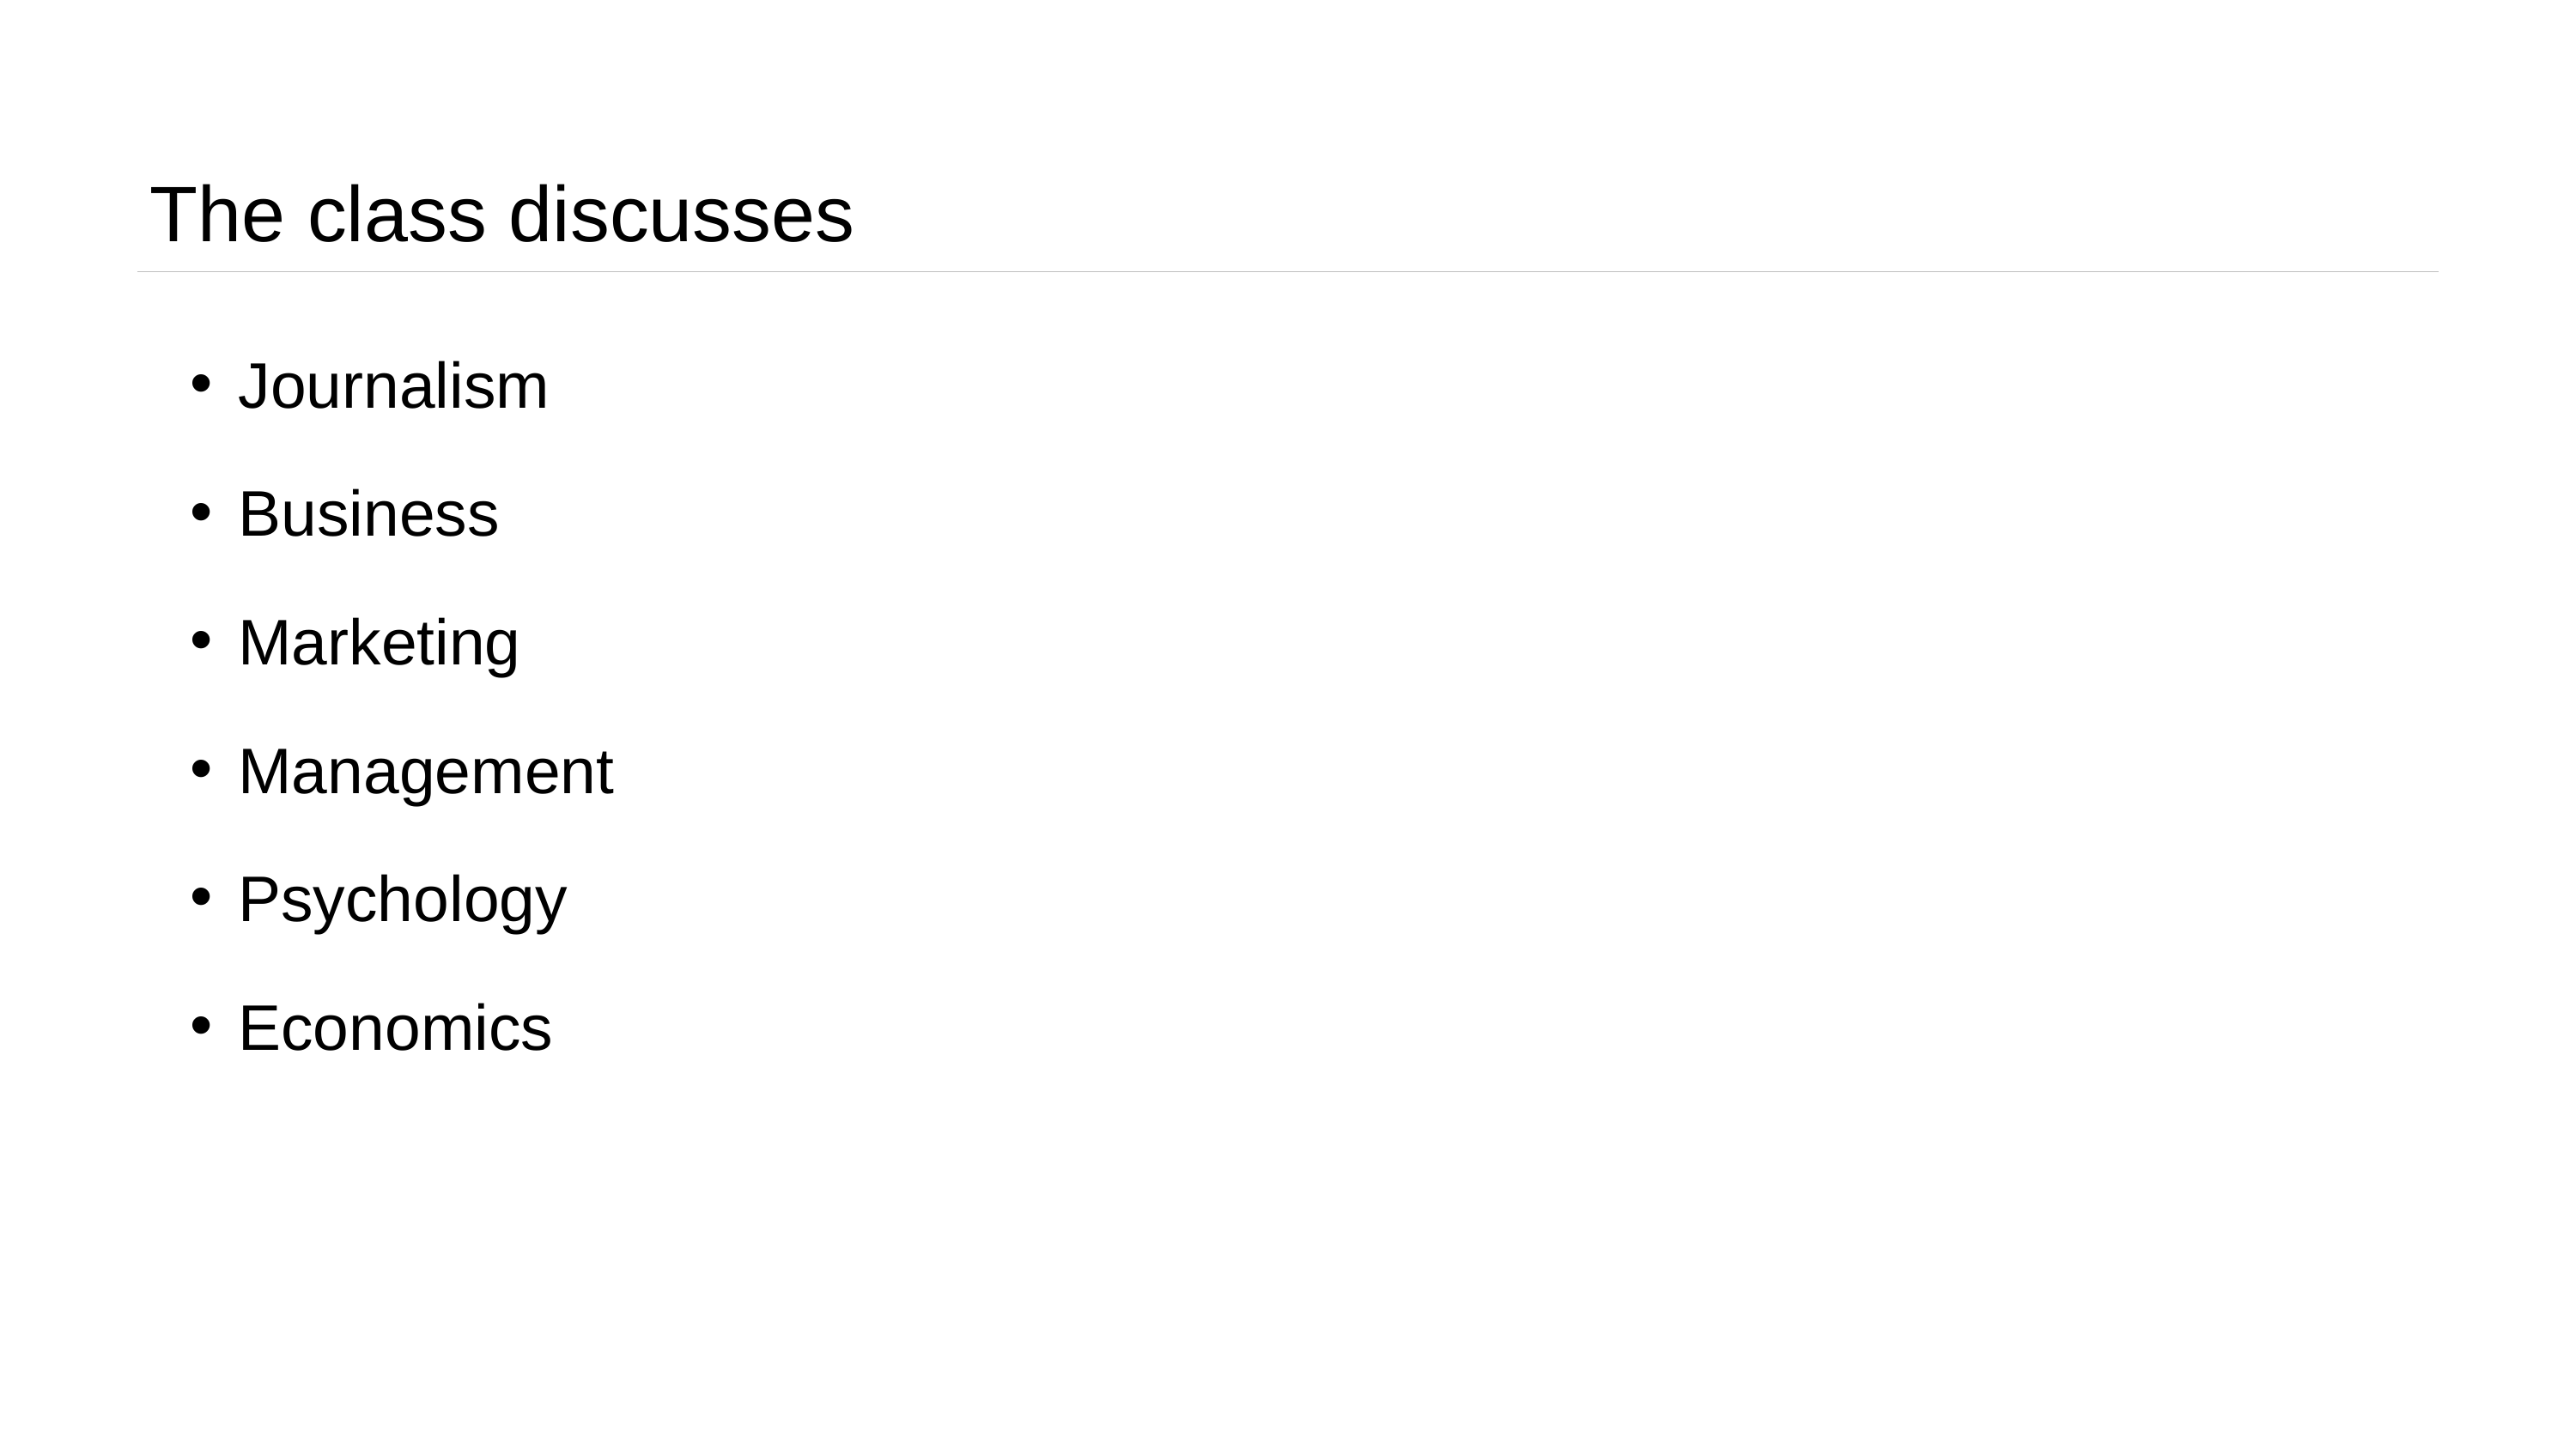

# The class discusses
Journalism
Business
Marketing
Management
Psychology
Economics